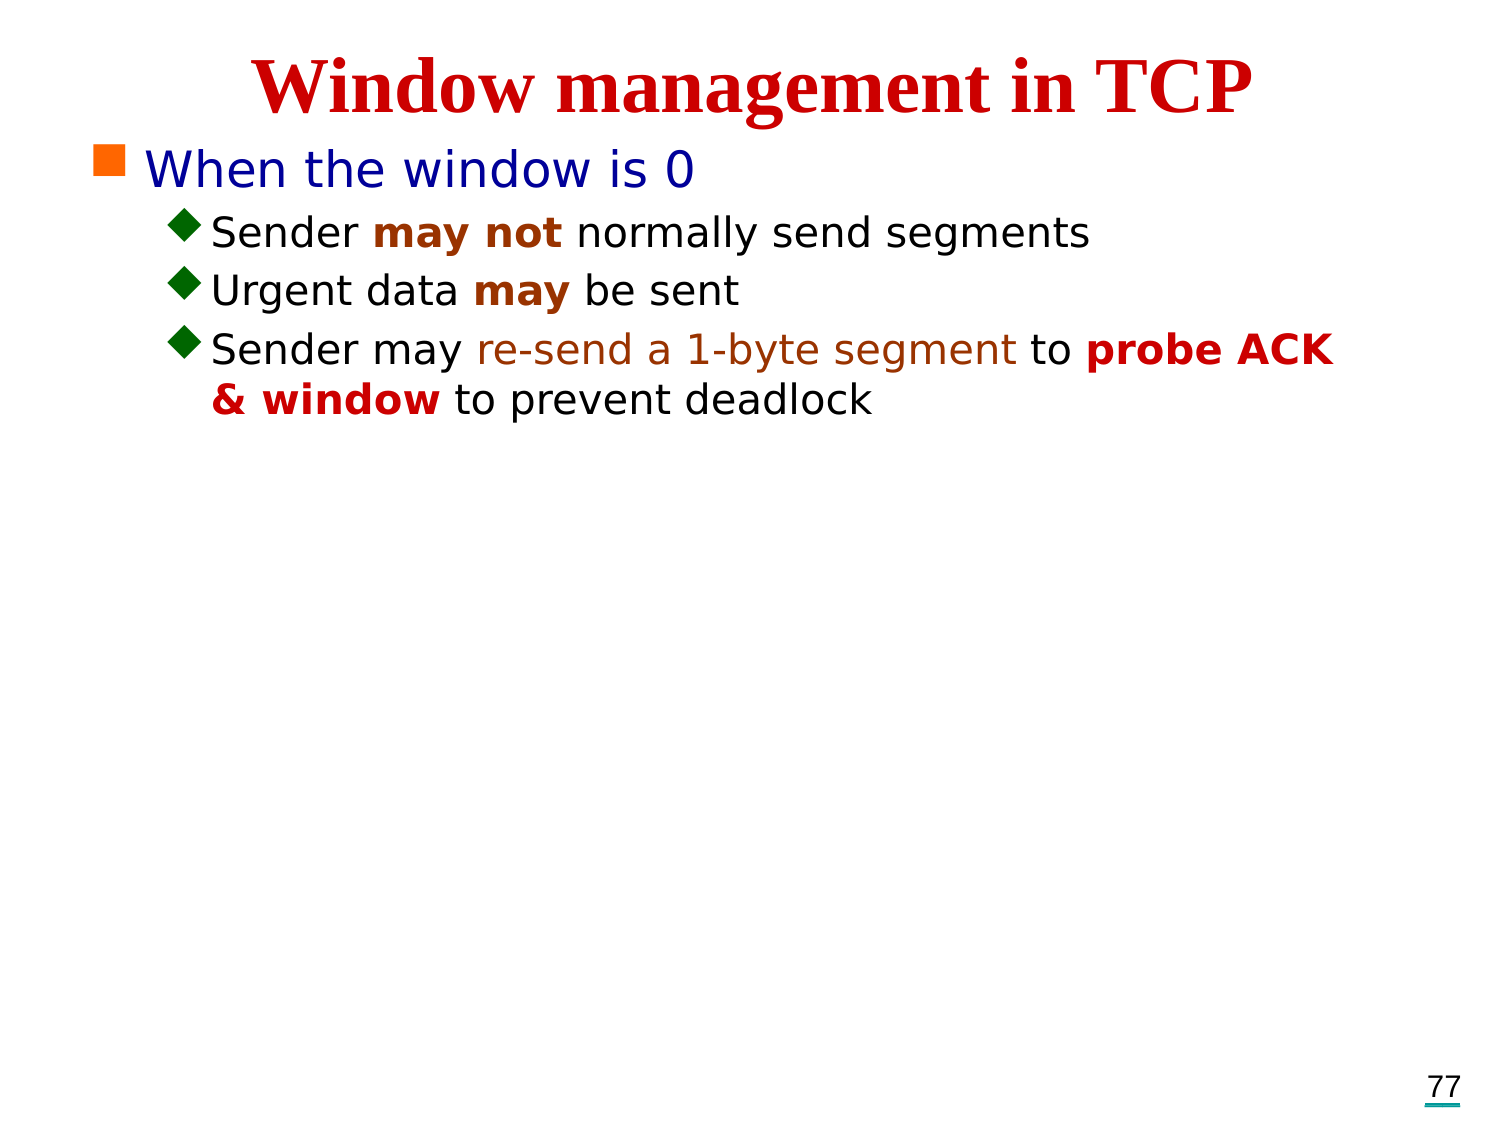

# Window management in TCP
When the window is 0
Sender may not normally send segments
Urgent data may be sent
Sender may re-send a 1-byte segment to probe ACK & window to prevent deadlock